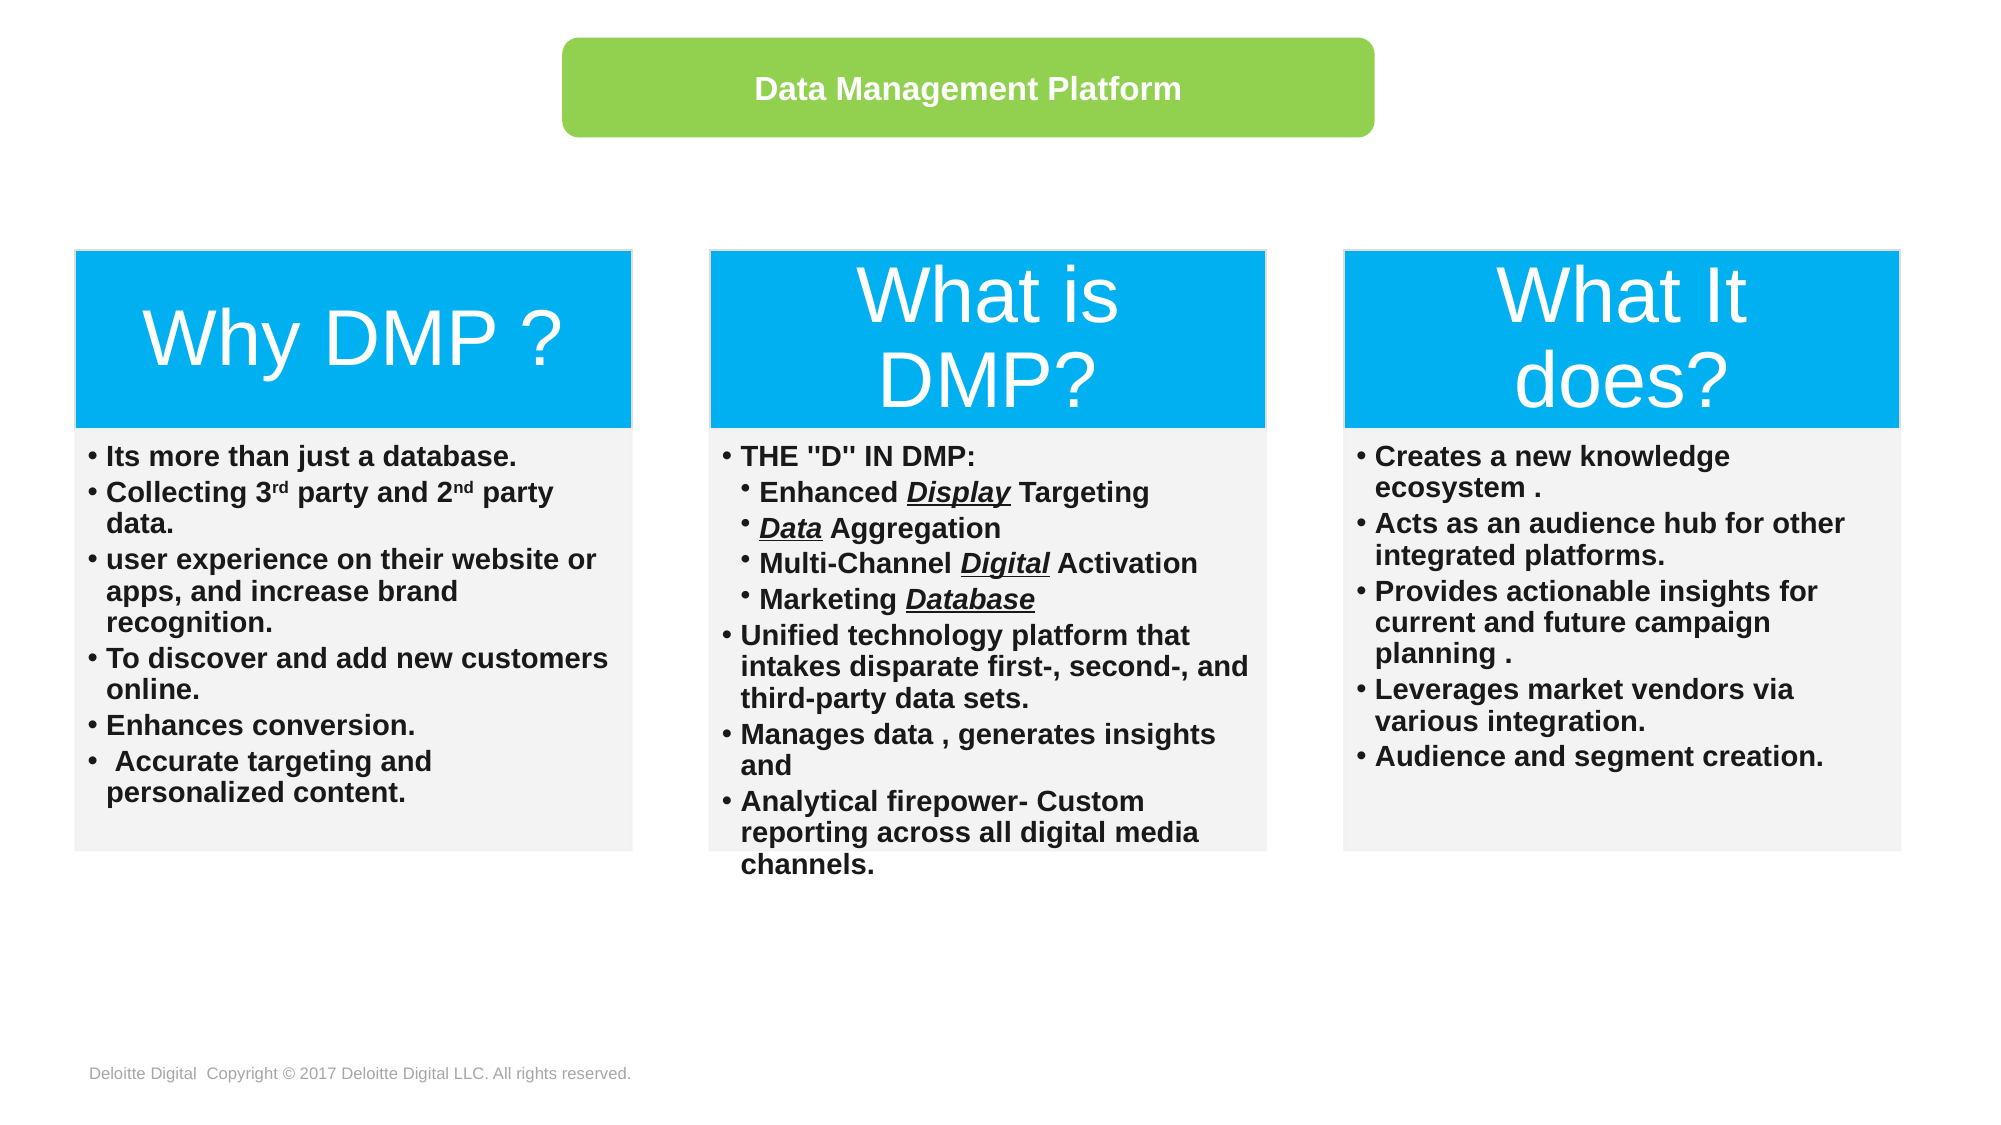

Data Management Platform
Why DMP ?
Its more than just a database.
Collecting 3rd party and 2nd party data.
user experience on their website or apps, and increase brand recognition.
To discover and add new customers online.
Enhances conversion.
 Accurate targeting and personalized content.

What is DMP?
THE ''D'' IN DMP:
Enhanced Display Targeting
Data Aggregation
Multi-Channel Digital Activation
Marketing Database
Unified technology platform that intakes disparate first-, second-, and third-party data sets.
Manages data , generates insights and
Analytical firepower- Custom reporting across all digital media channels.
What It does?
Creates a new knowledge ecosystem .
Acts as an audience hub for other integrated platforms.
Provides actionable insights for current and future campaign planning .
Leverages market vendors via various integration.
Audience and segment creation.